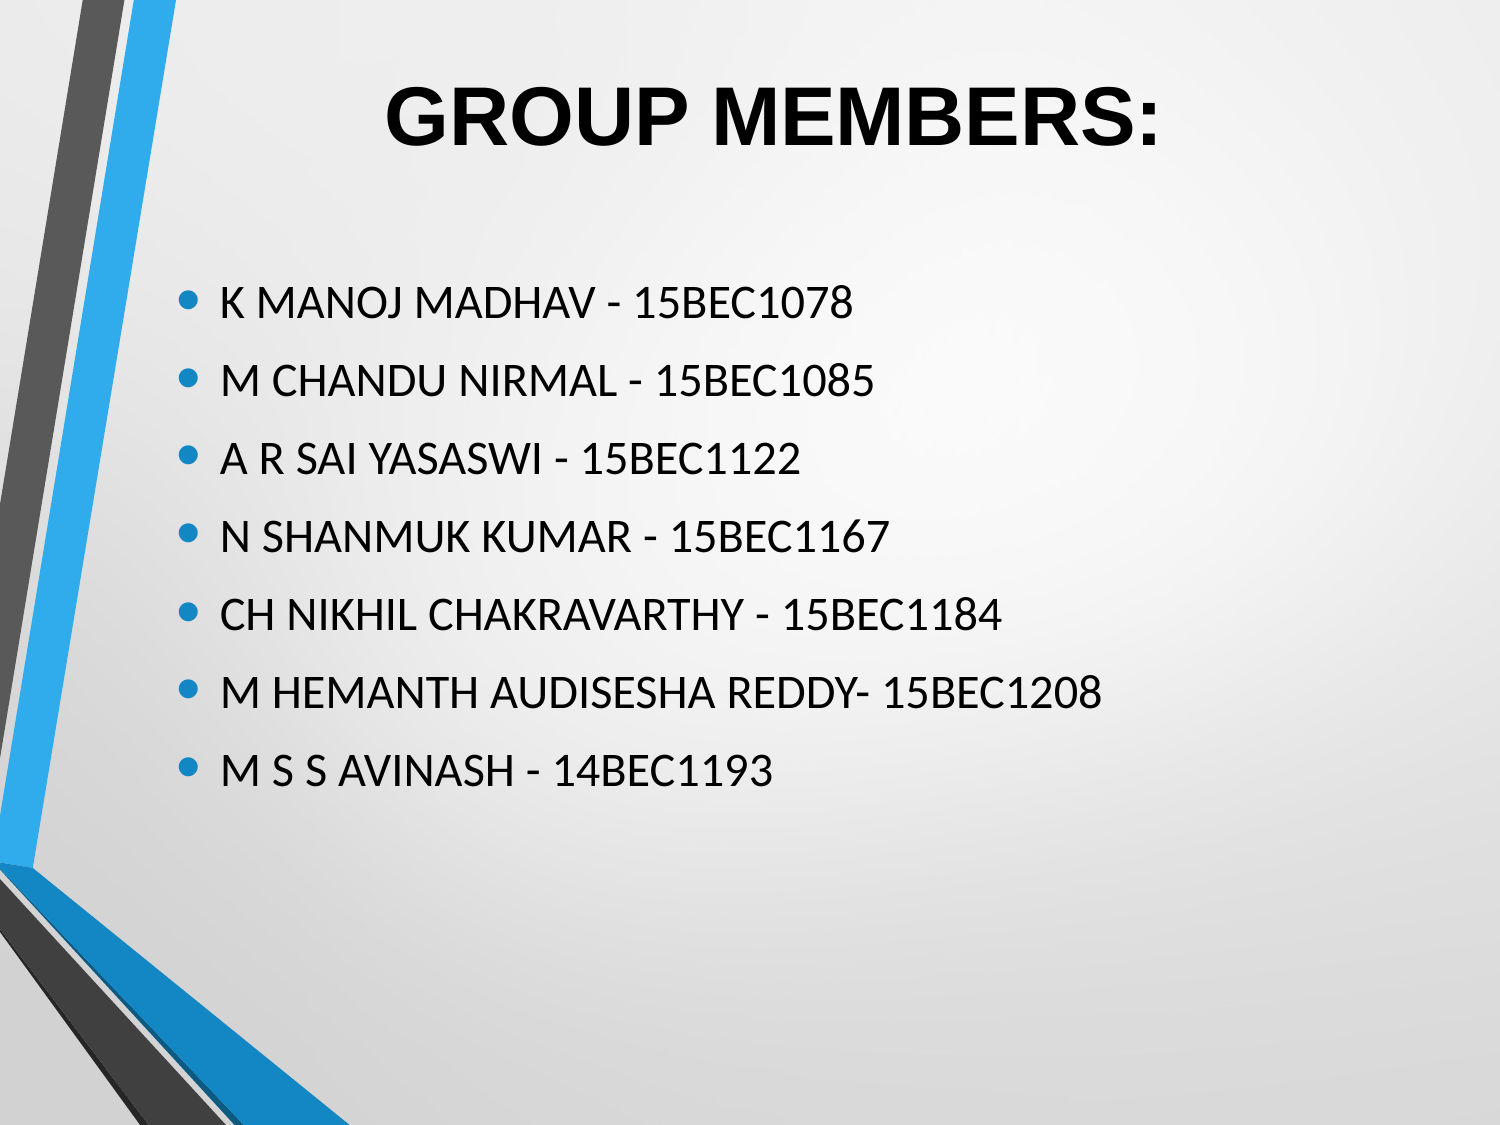

# GROUP MEMBERS:
K MANOJ MADHAV - 15BEC1078
M CHANDU NIRMAL - 15BEC1085
A R SAI YASASWI - 15BEC1122
N SHANMUK KUMAR - 15BEC1167
CH NIKHIL CHAKRAVARTHY - 15BEC1184
M HEMANTH AUDISESHA REDDY- 15BEC1208
M S S AVINASH - 14BEC1193